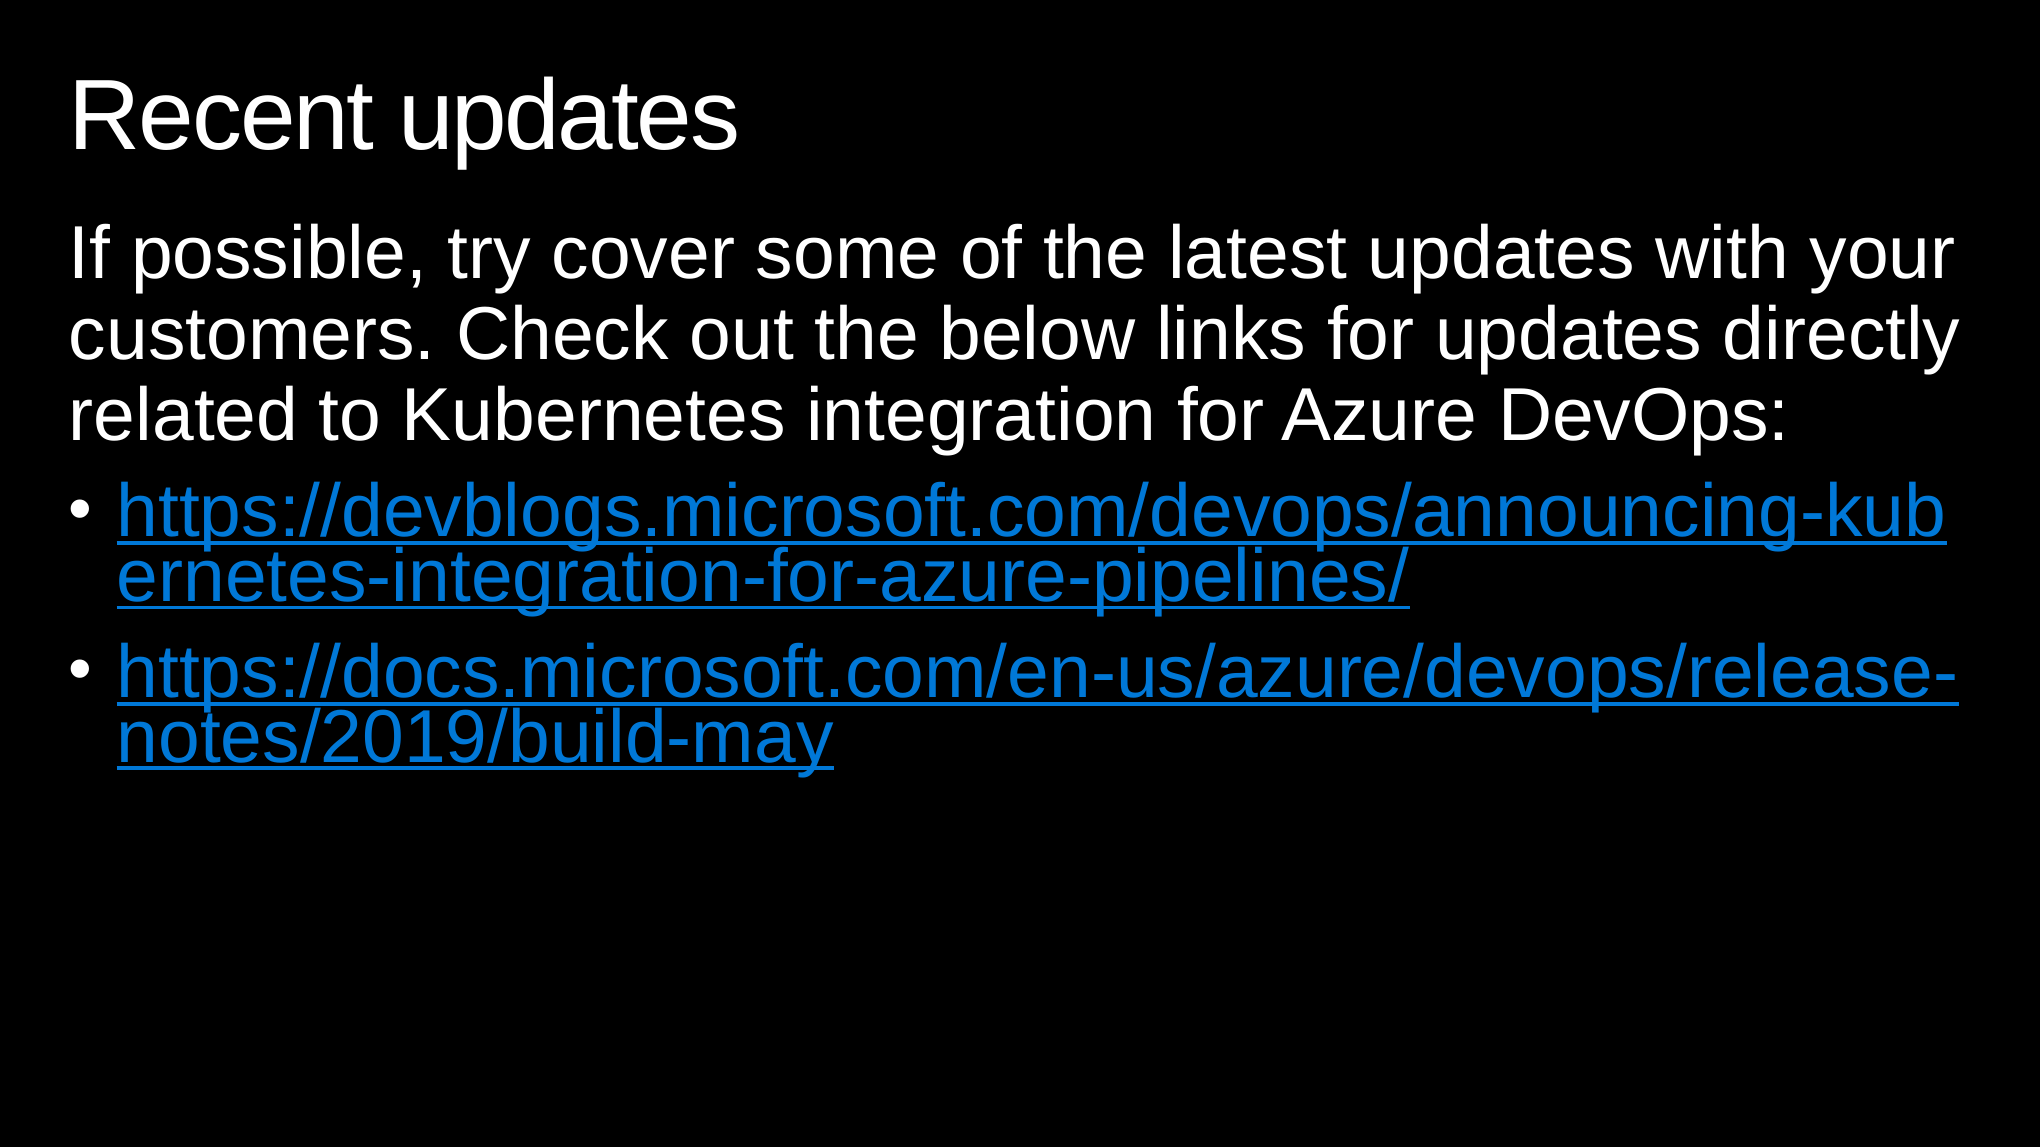

# Recent updates
If possible, try cover some of the latest updates with your customers. Check out the below links for updates directly related to Kubernetes integration for Azure DevOps:
https://devblogs.microsoft.com/devops/announcing-kubernetes-integration-for-azure-pipelines/
https://docs.microsoft.com/en-us/azure/devops/release-notes/2019/build-may